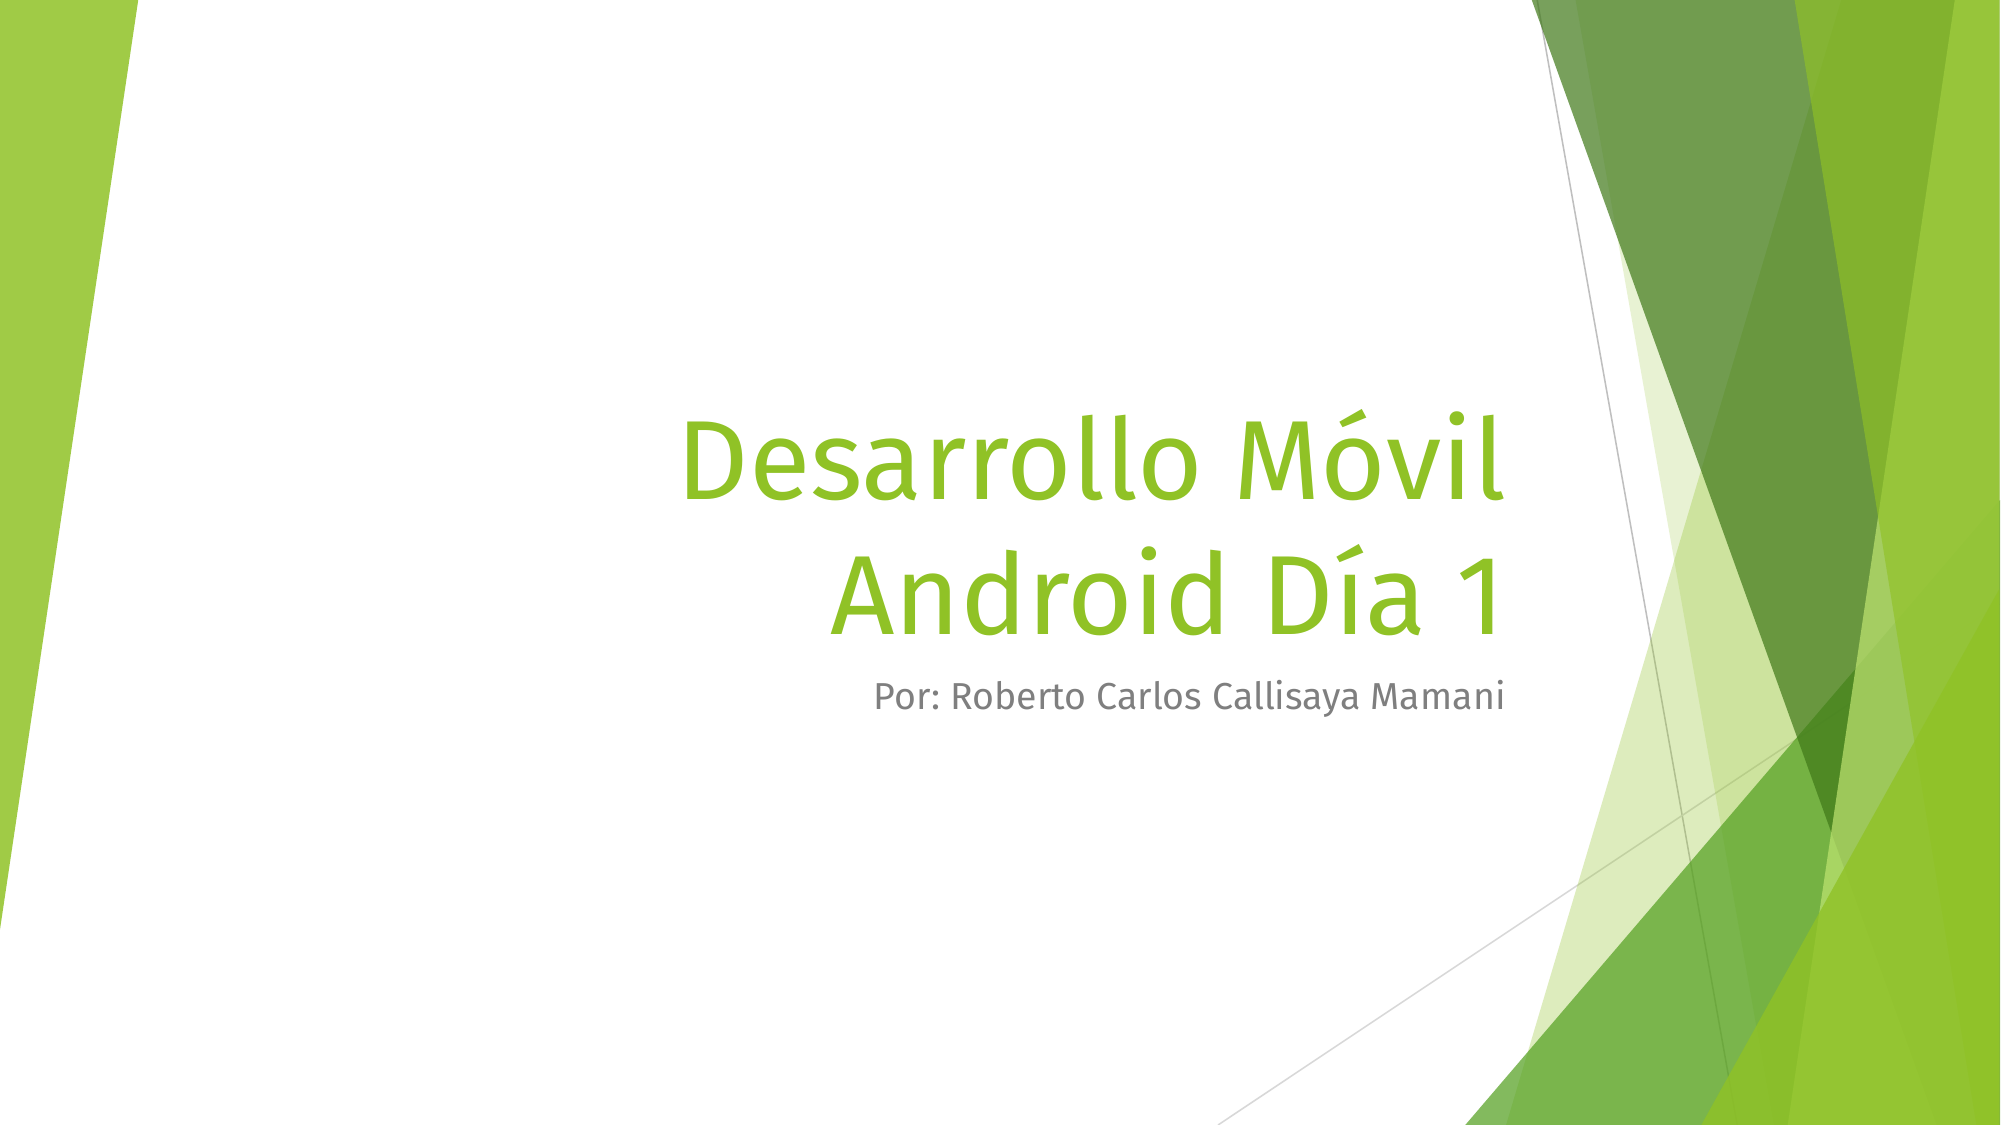

# Desarrollo Móvil Android Día 1
Por: Roberto Carlos Callisaya Mamani